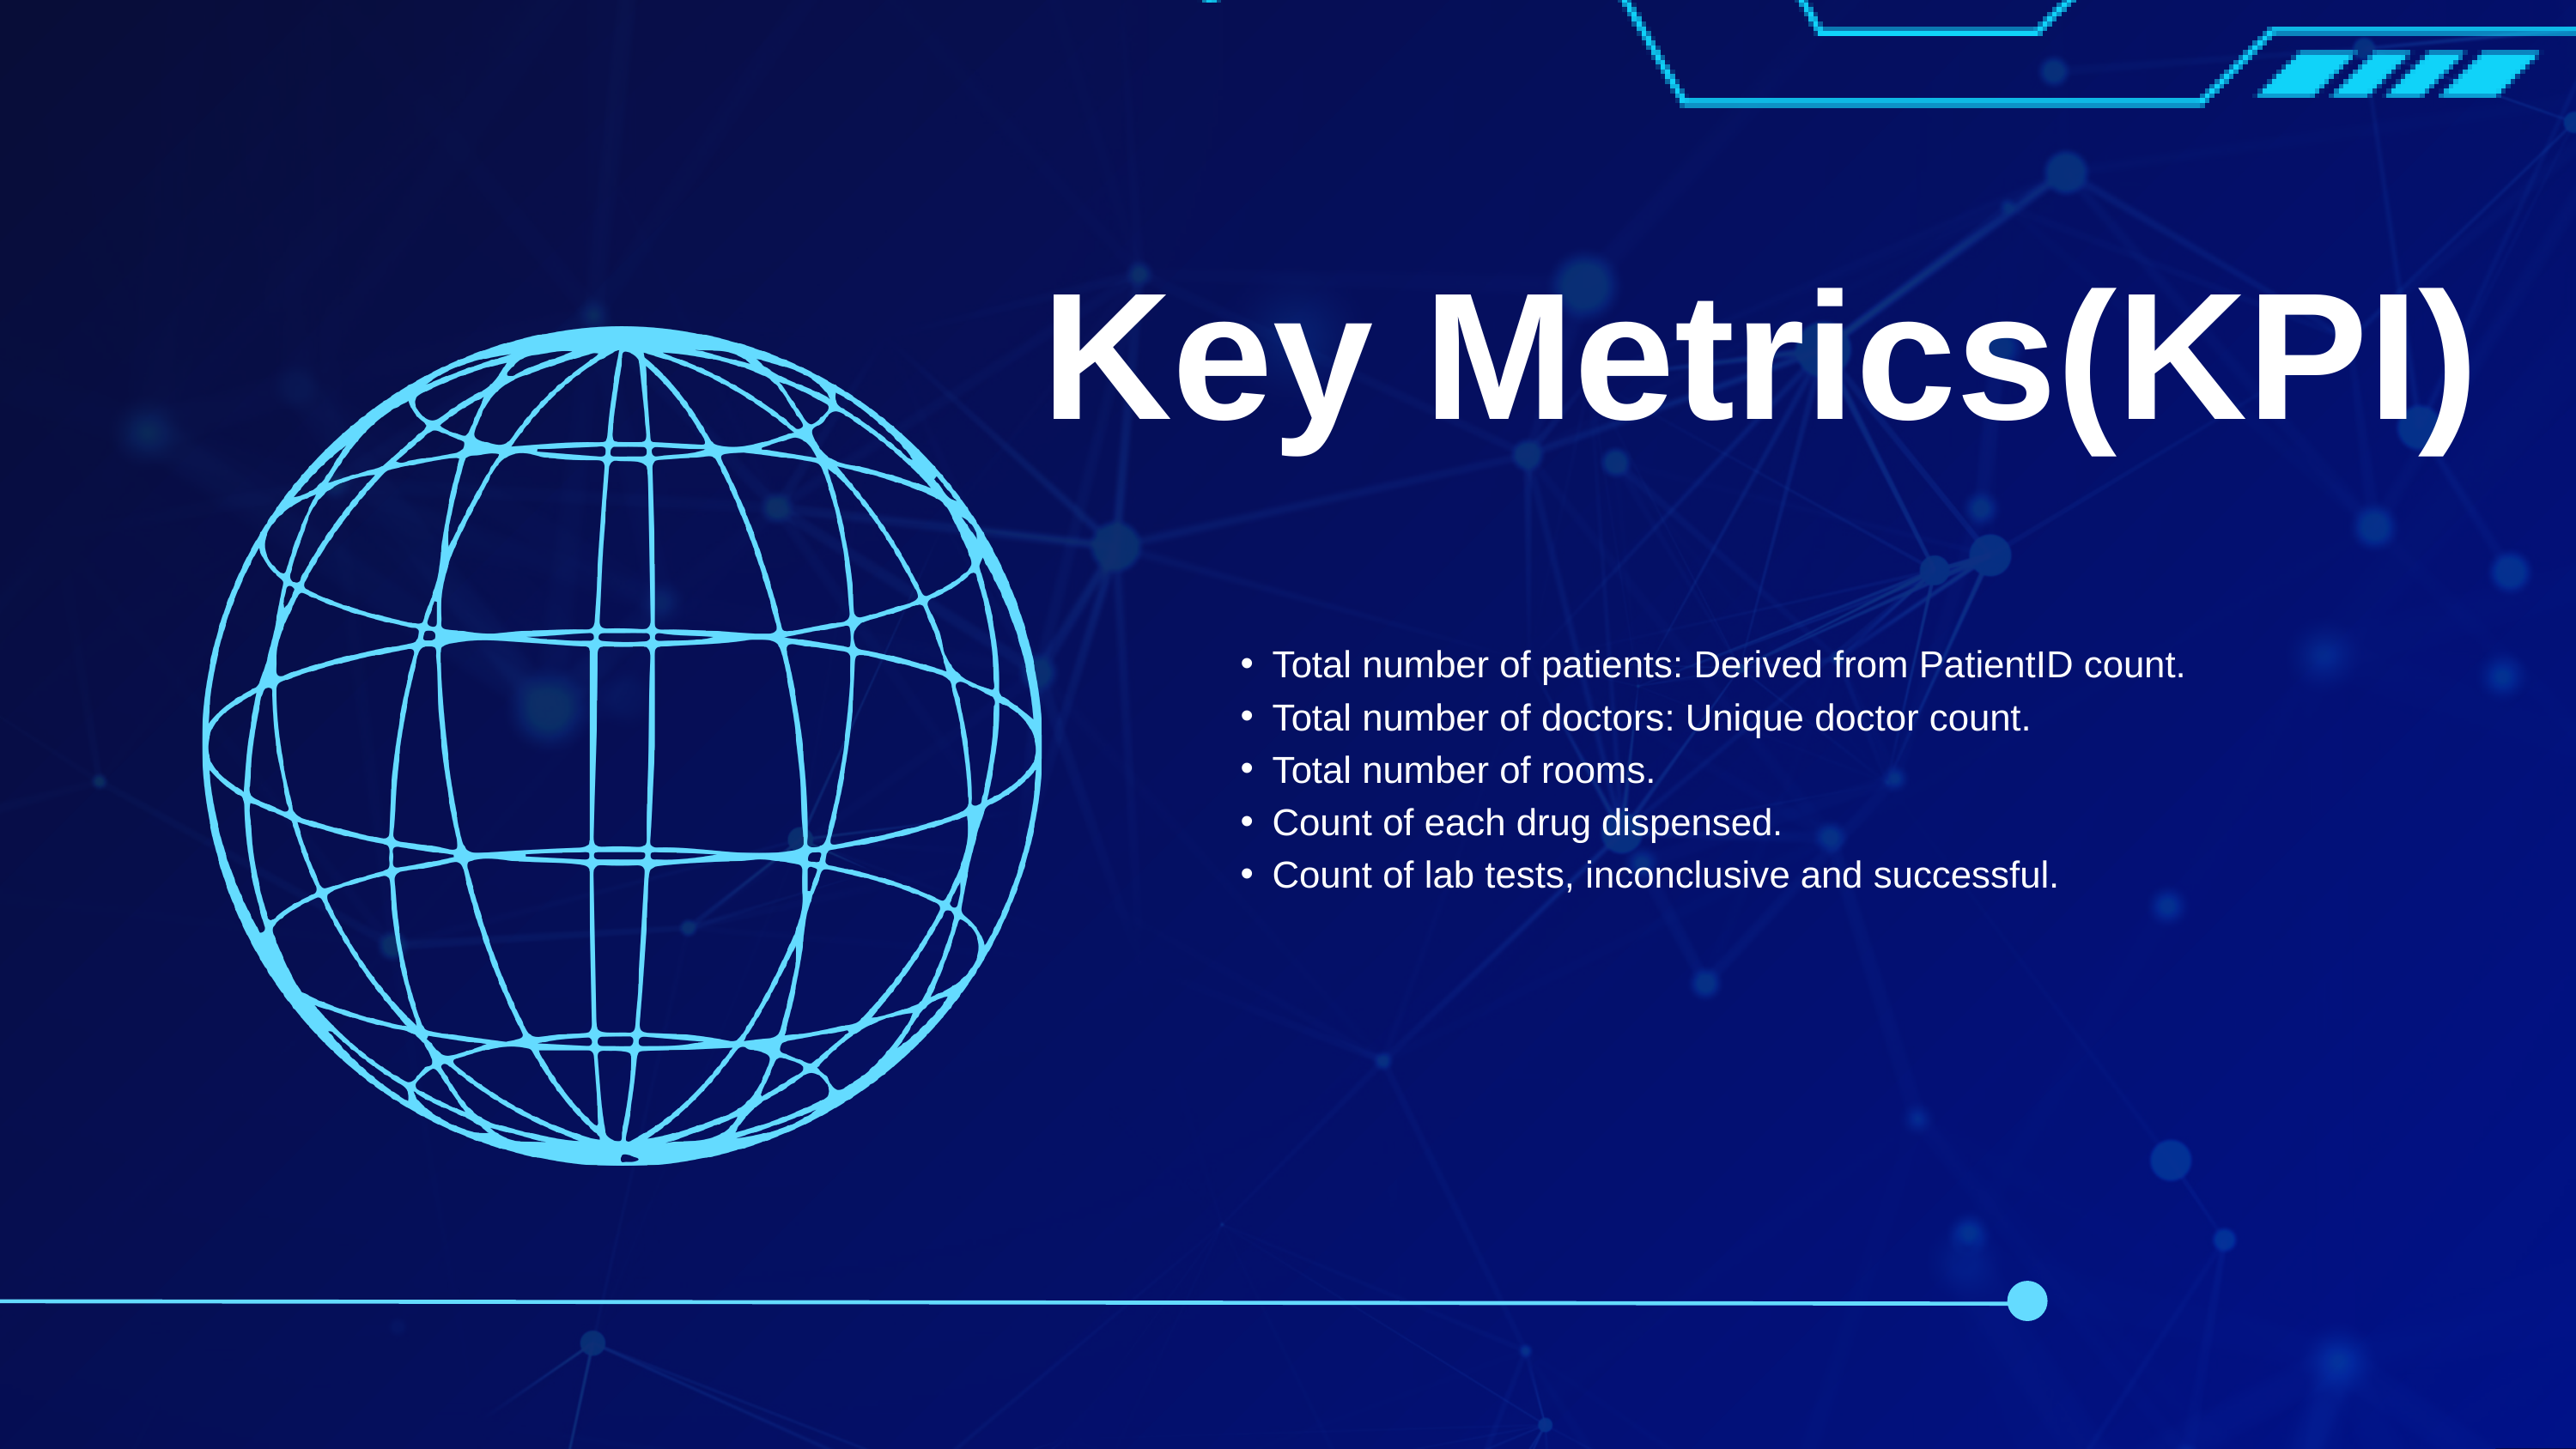

Key Metrics(KPI)

Total number of patients: Derived from PatientID count.
Total number of doctors: Unique doctor count.
Total number of rooms.
Count of each drug dispensed.
Count of lab tests, inconclusive and successful.